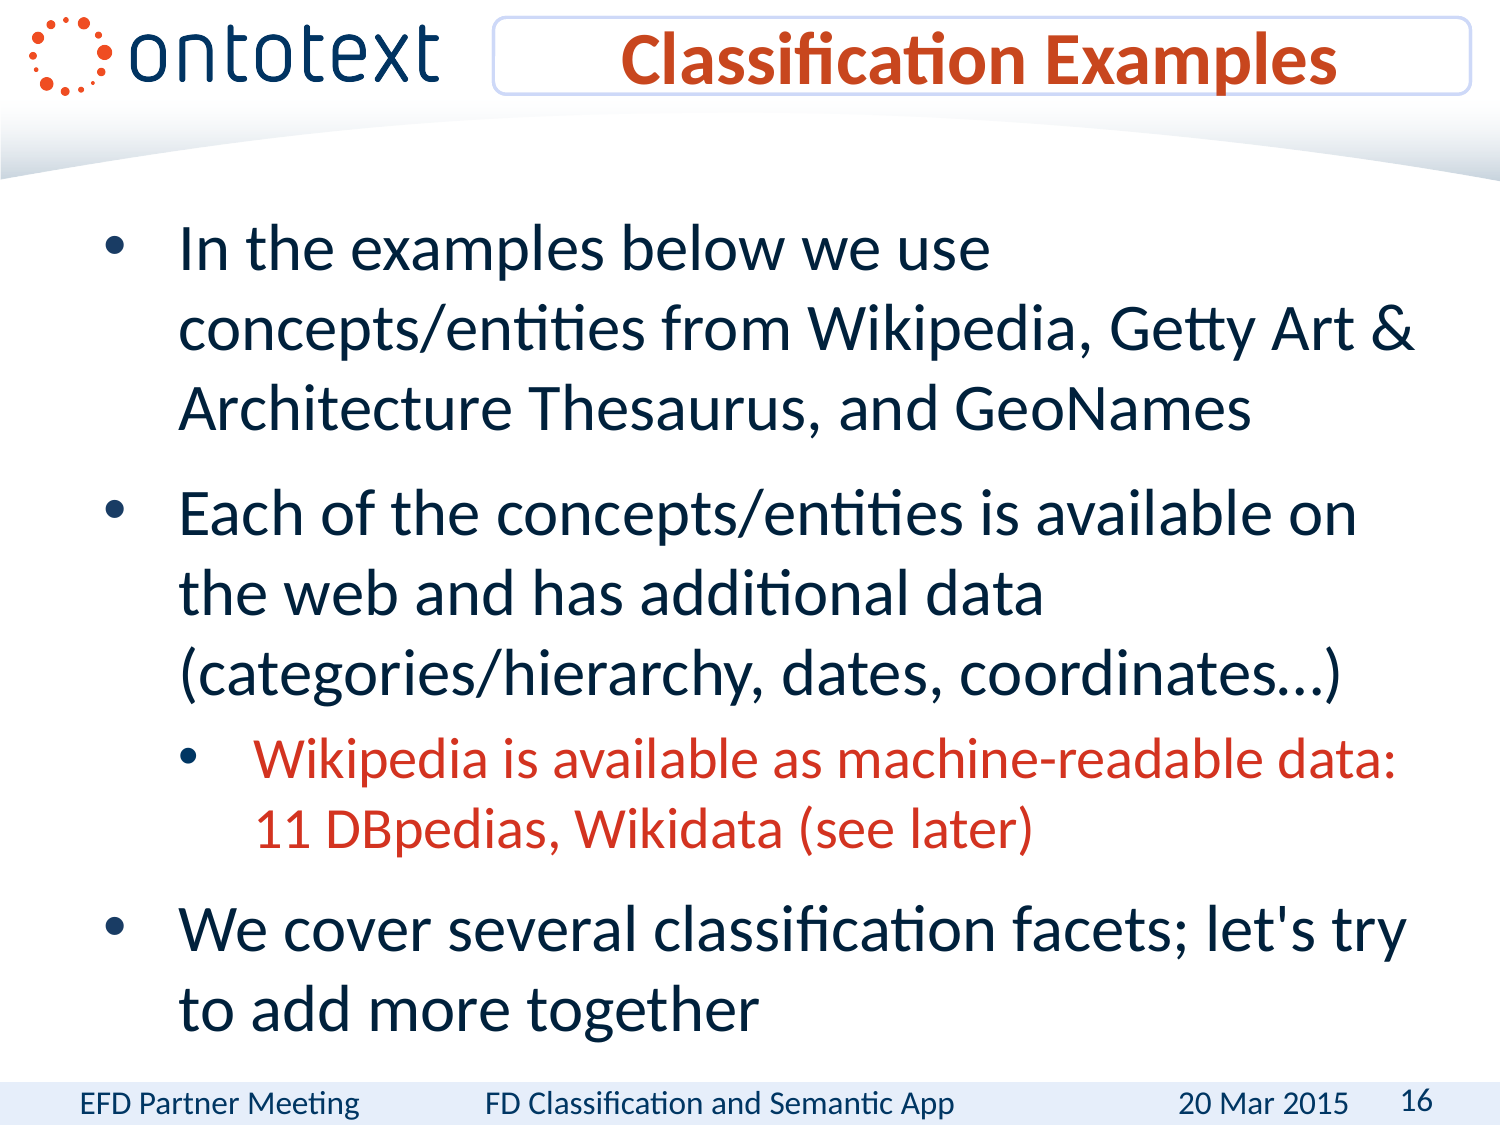

# Classification Examples
In the examples below we use concepts/entities from Wikipedia, Getty Art & Architecture Thesaurus, and GeoNames
Each of the concepts/entities is available on the web and has additional data (categories/hierarchy, dates, coordinates…)
Wikipedia is available as machine-readable data: 11 DBpedias, Wikidata (see later)
We cover several classification facets; let's try to add more together